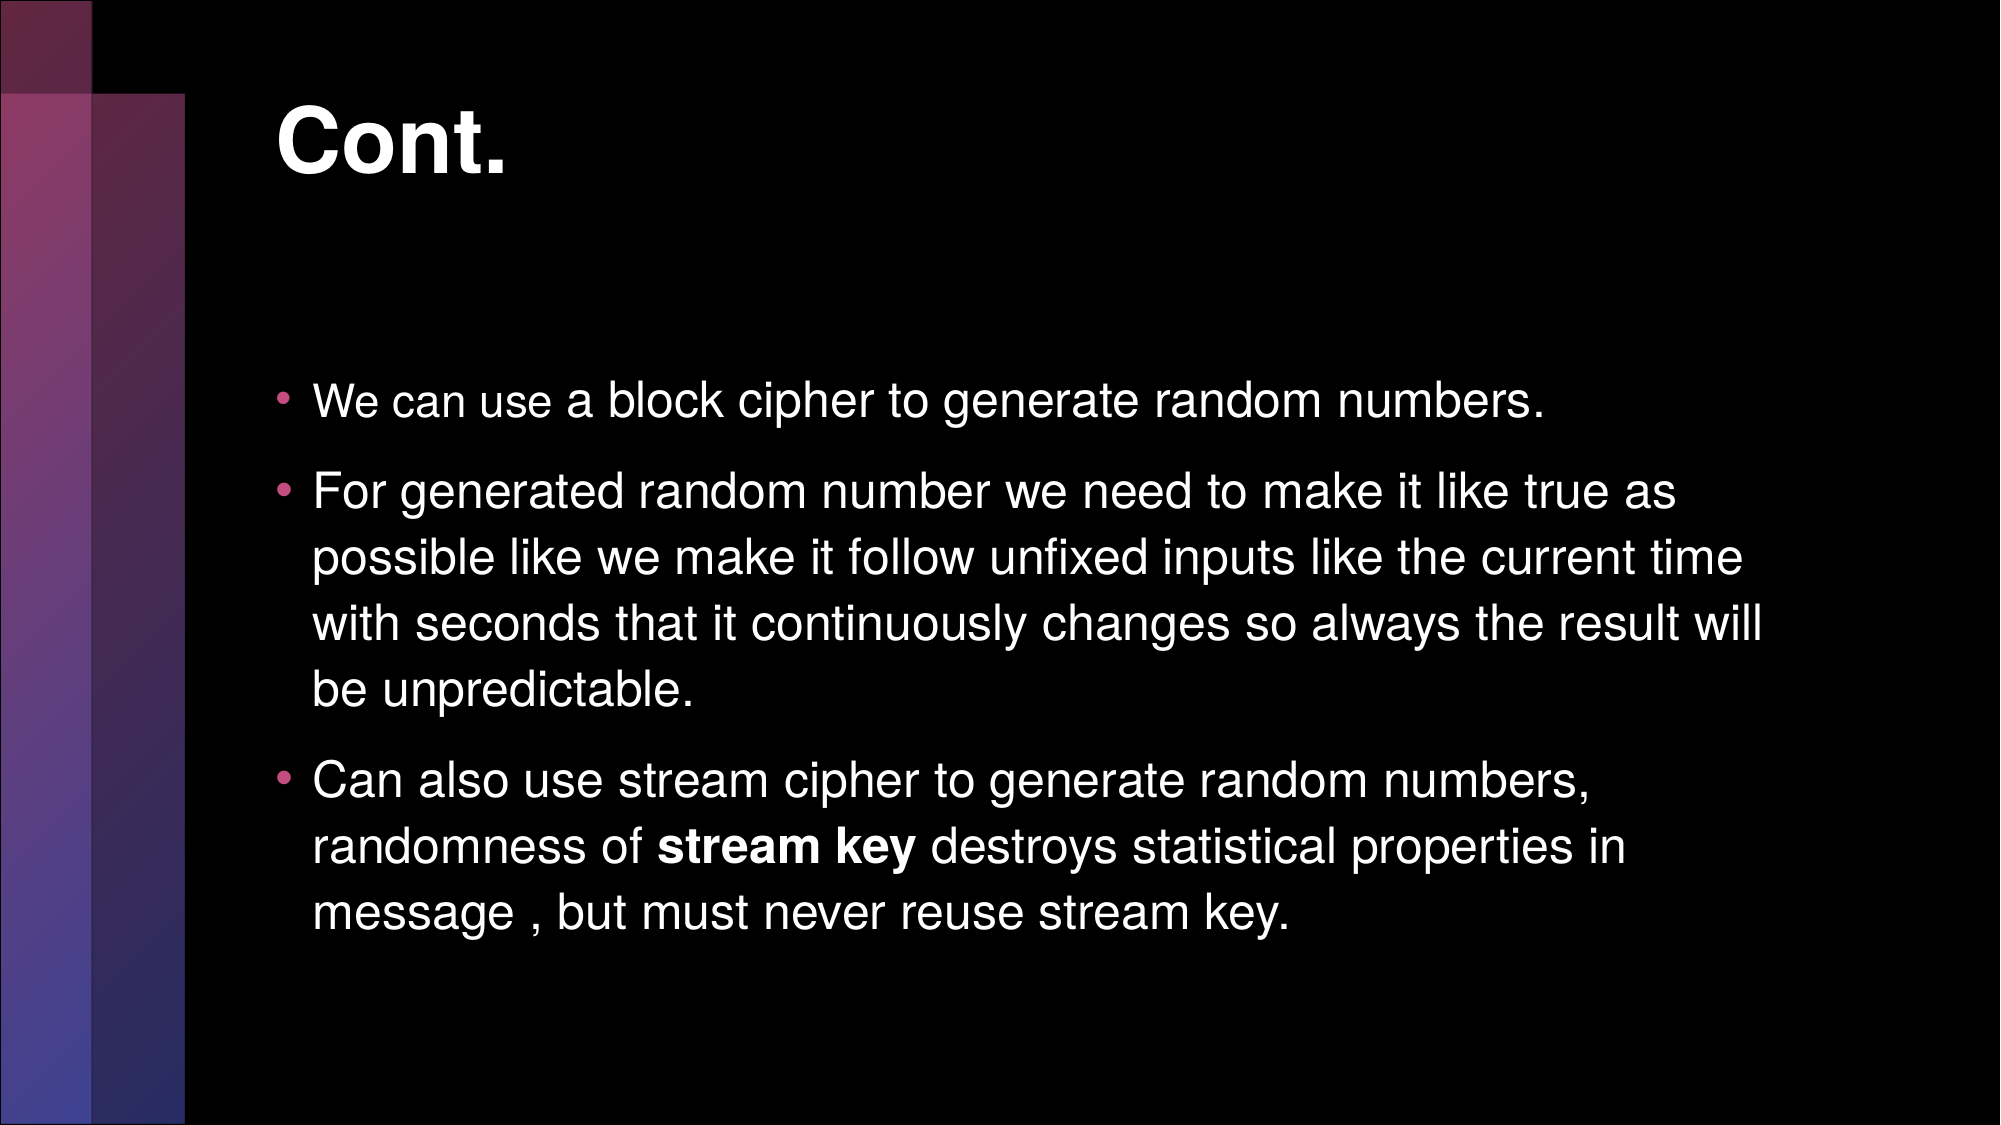

# Cont.
We can use a block cipher to generate random numbers.
For generated random number we need to make it like true as possible like we make it follow unfixed inputs like the current time with seconds that it continuously changes so always the result will be unpredictable.
Can also use stream cipher to generate random numbers, randomness of stream key destroys statistical properties in message , but must never reuse stream key.